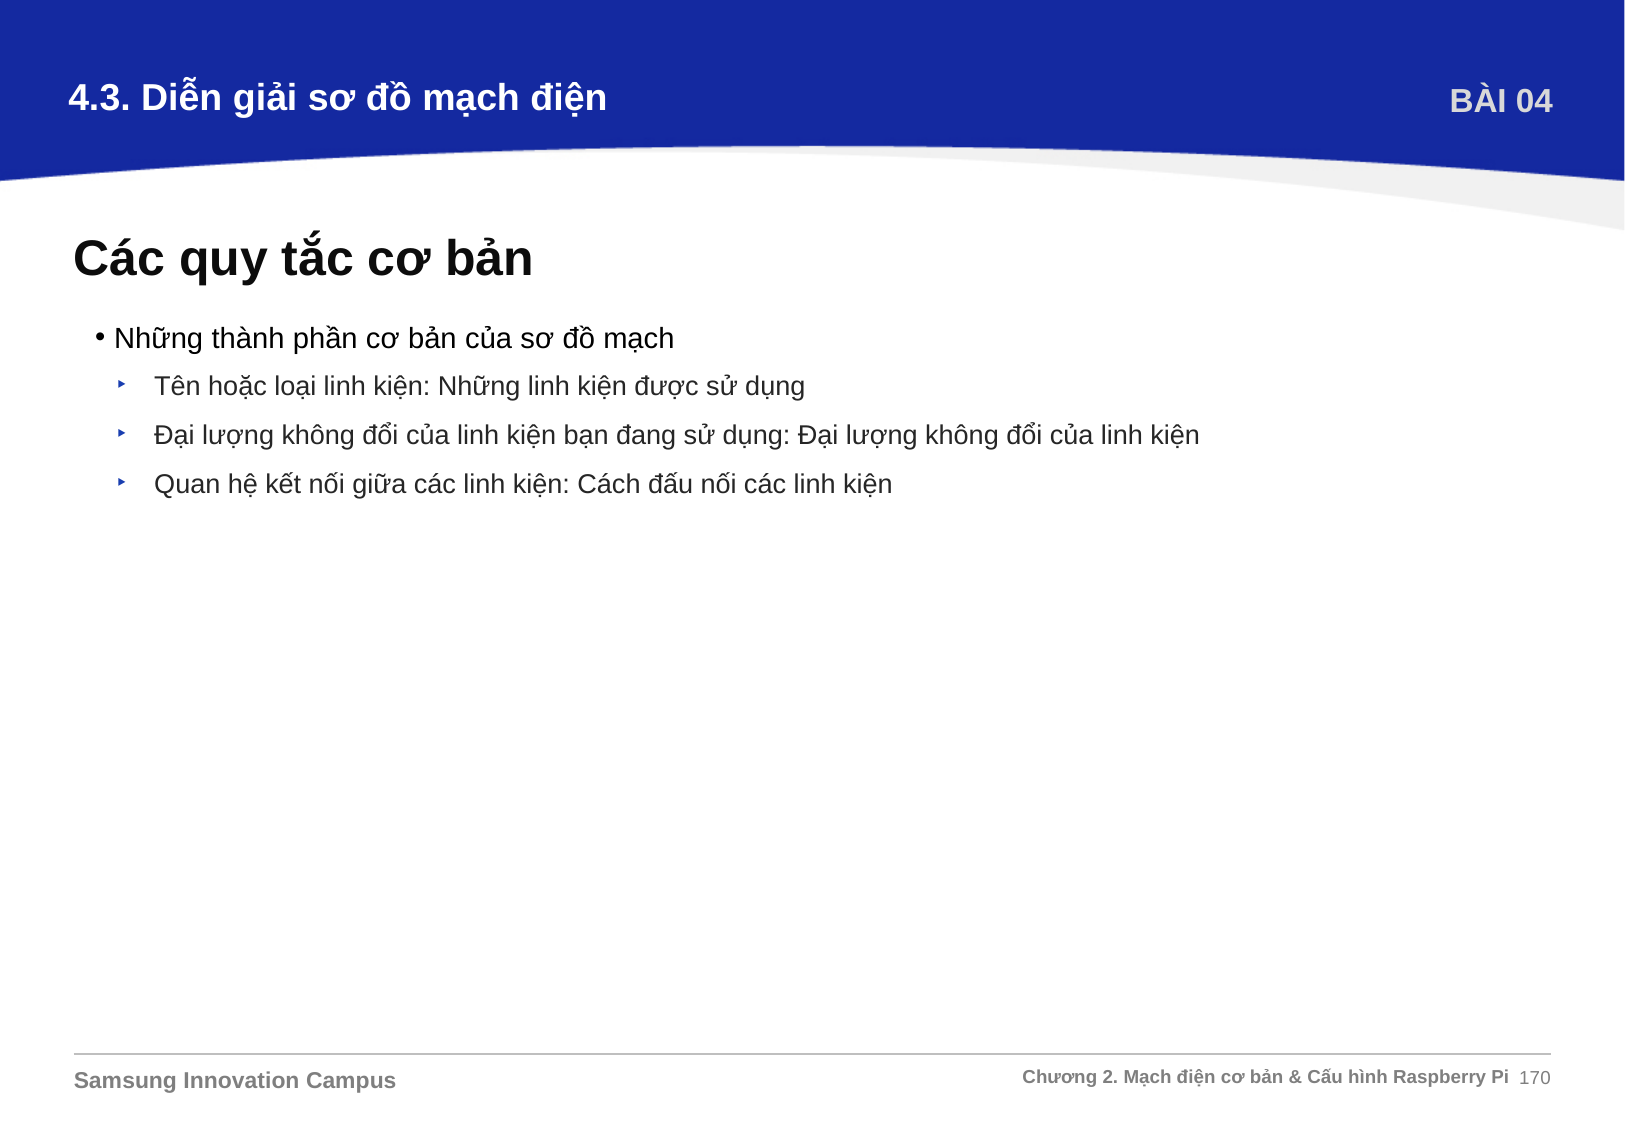

4.3. Diễn giải sơ đồ mạch điện
BÀI 04
Các quy tắc cơ bản
Những thành phần cơ bản của sơ đồ mạch
 Tên hoặc loại linh kiện: Những linh kiện được sử dụng
 Đại lượng không đổi của linh kiện bạn đang sử dụng: Đại lượng không đổi của linh kiện
 Quan hệ kết nối giữa các linh kiện: Cách đấu nối các linh kiện